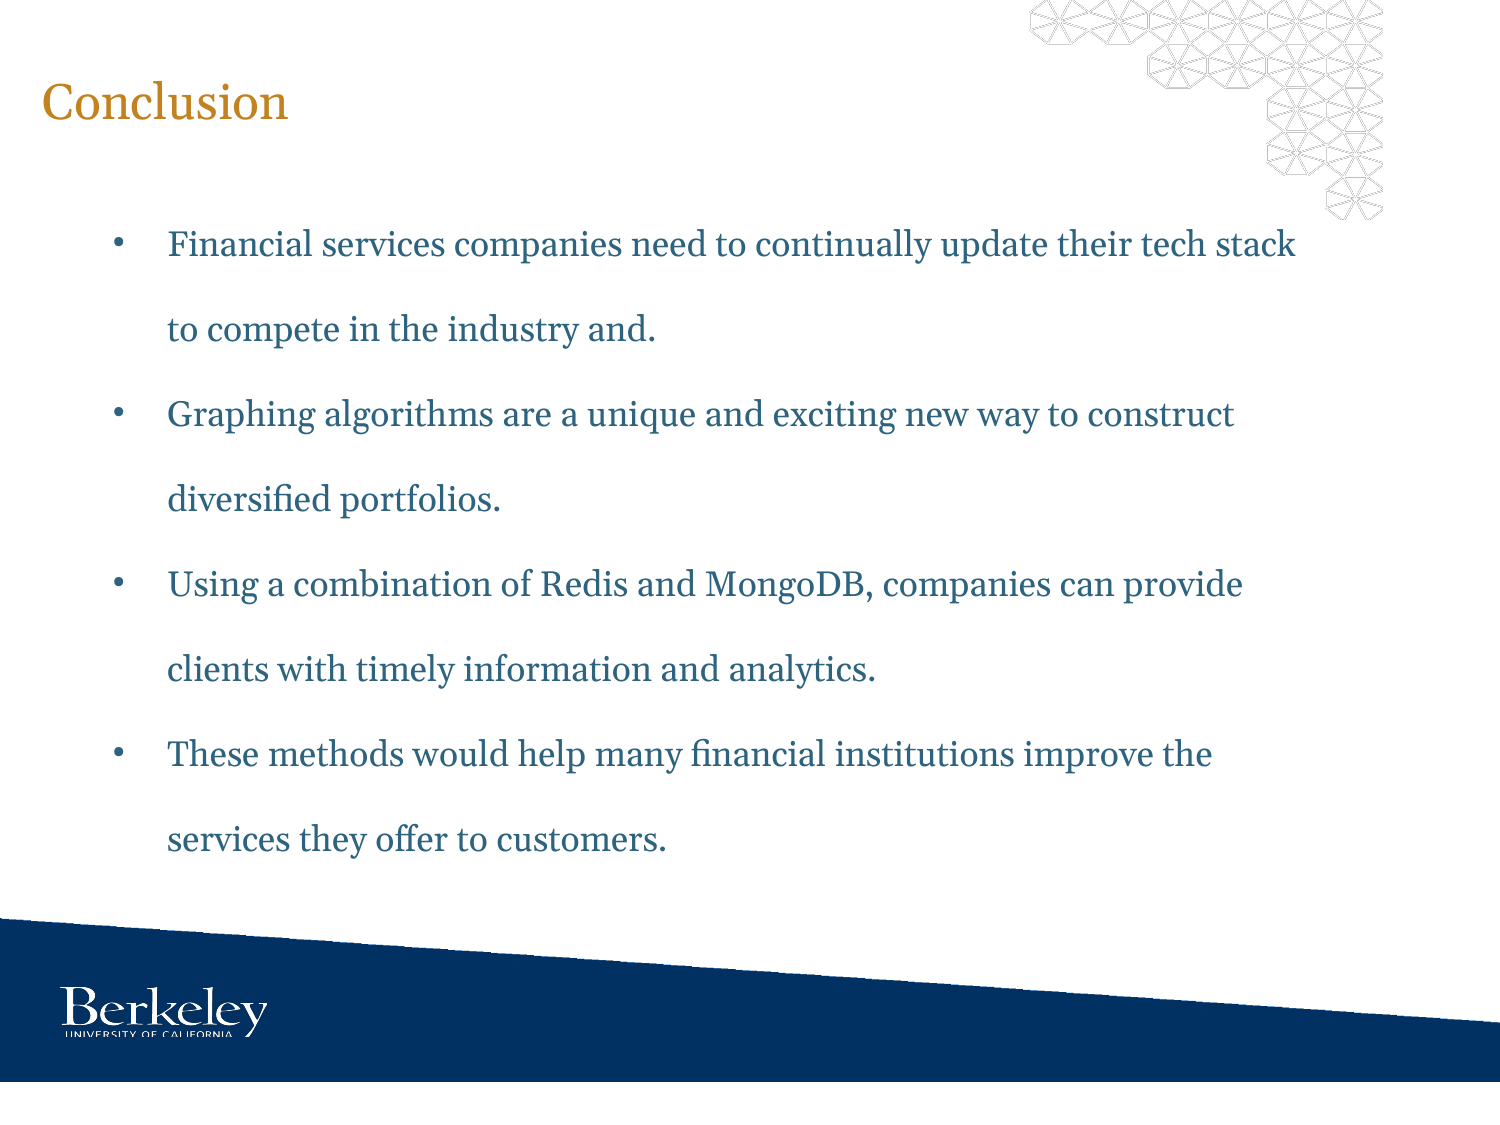

# Conclusion

Financial services companies need to continually update their tech stack to compete in the industry and.
Graphing algorithms are a unique and exciting new way to construct diversified portfolios.
Using a combination of Redis and MongoDB, companies can provide clients with timely information and analytics.
These methods would help many financial institutions improve the services they offer to customers.